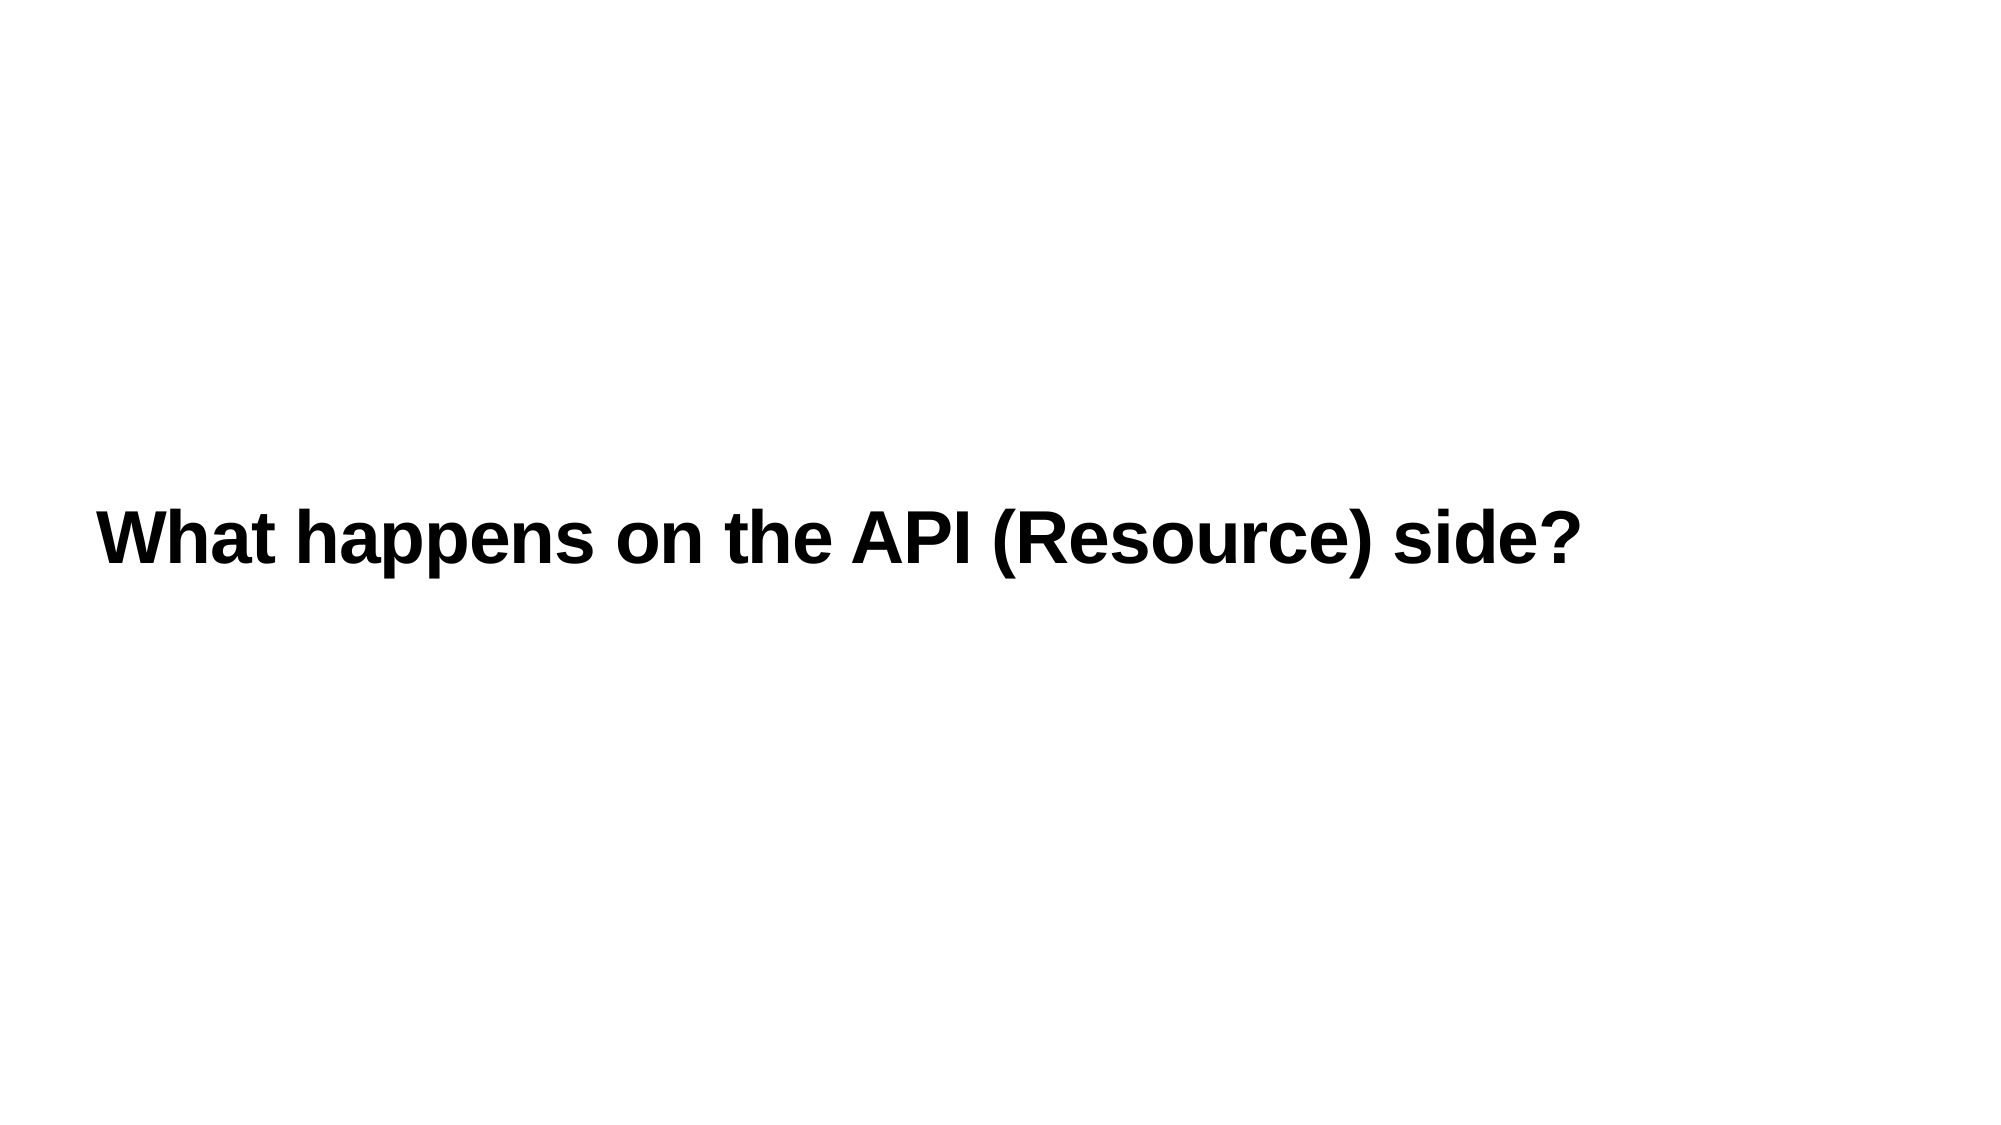

# What happens on the API (Resource) side?
30